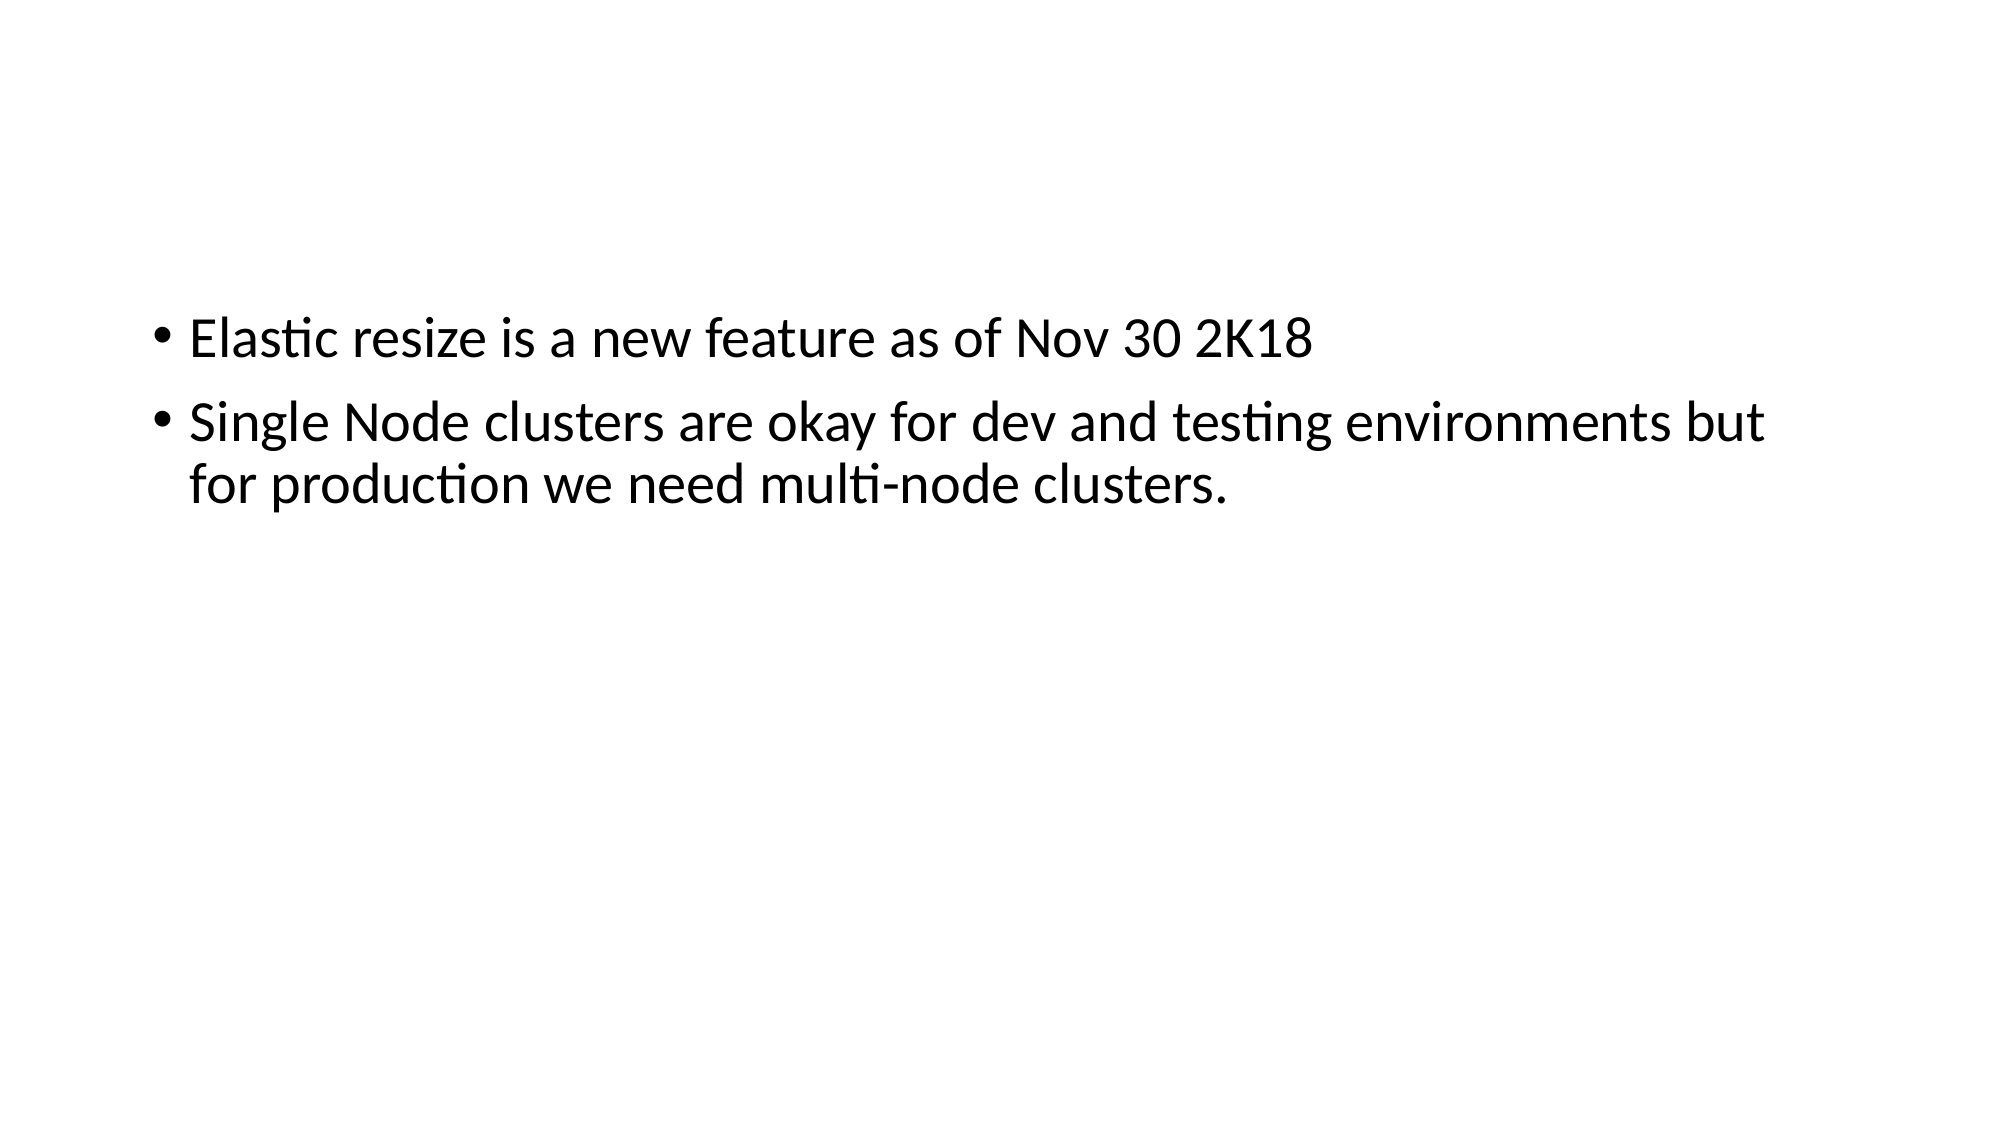

#
Elastic resize is a new feature as of Nov 30 2K18
Single Node clusters are okay for dev and testing environments but for production we need multi-node clusters.